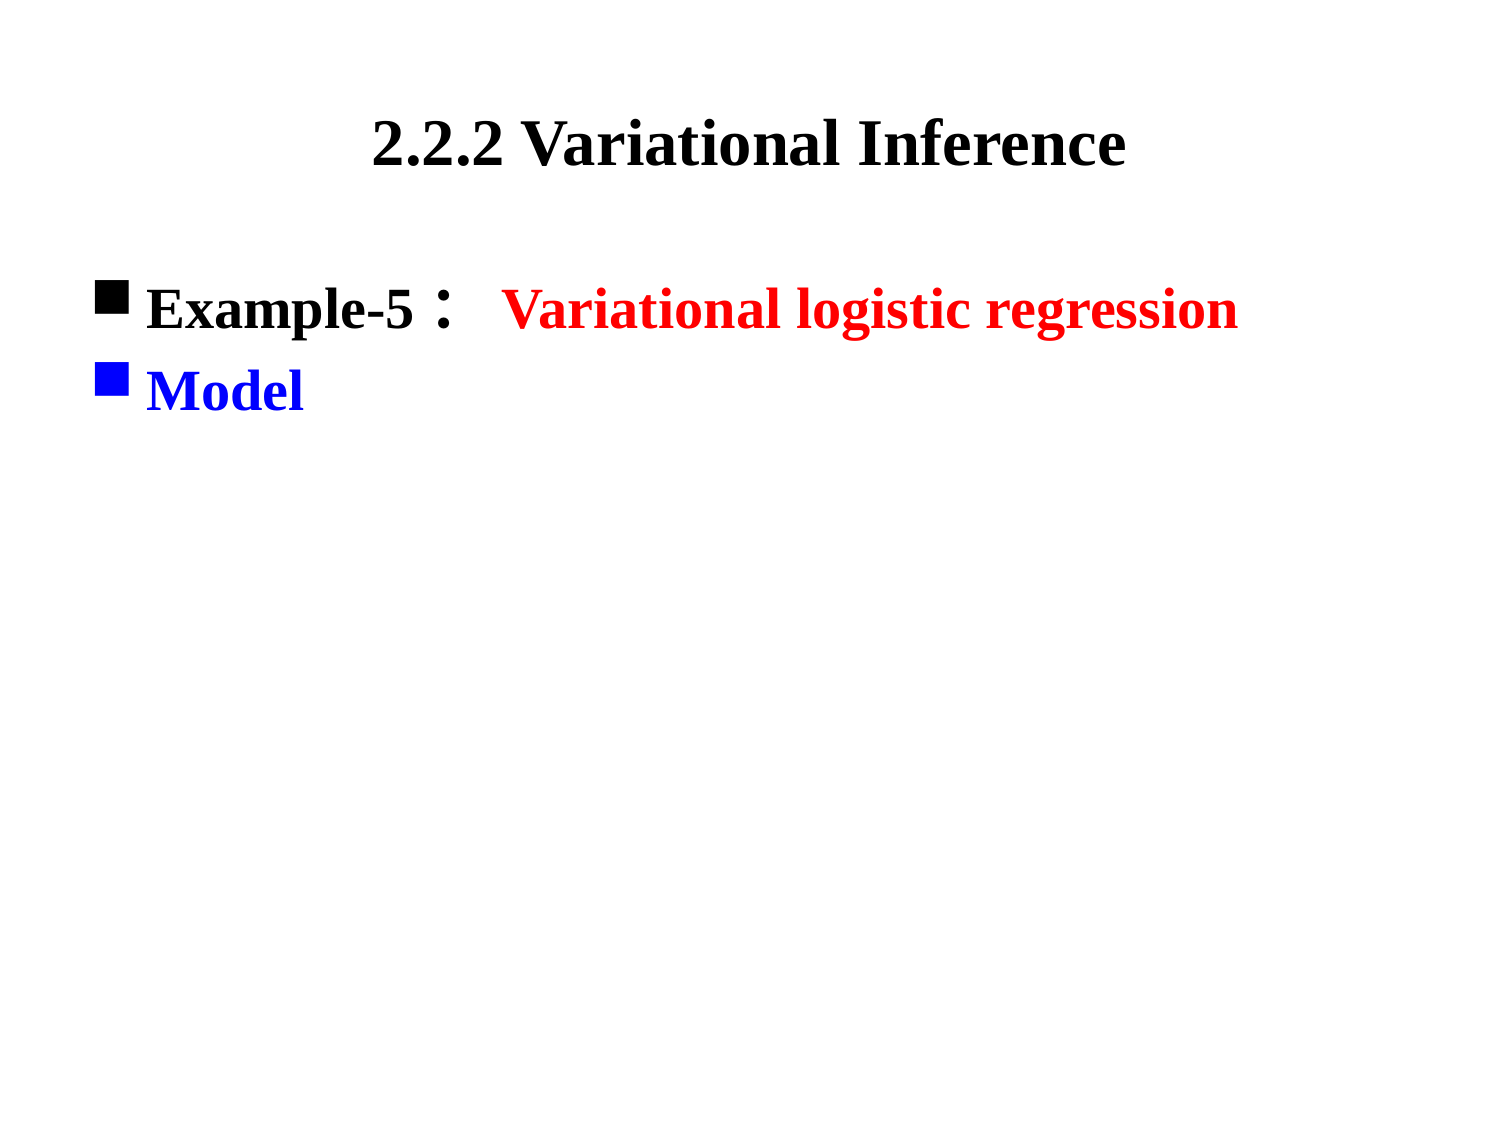

# 2.2.2 Variational Inference
Example-5：Variational logistic regression
Model